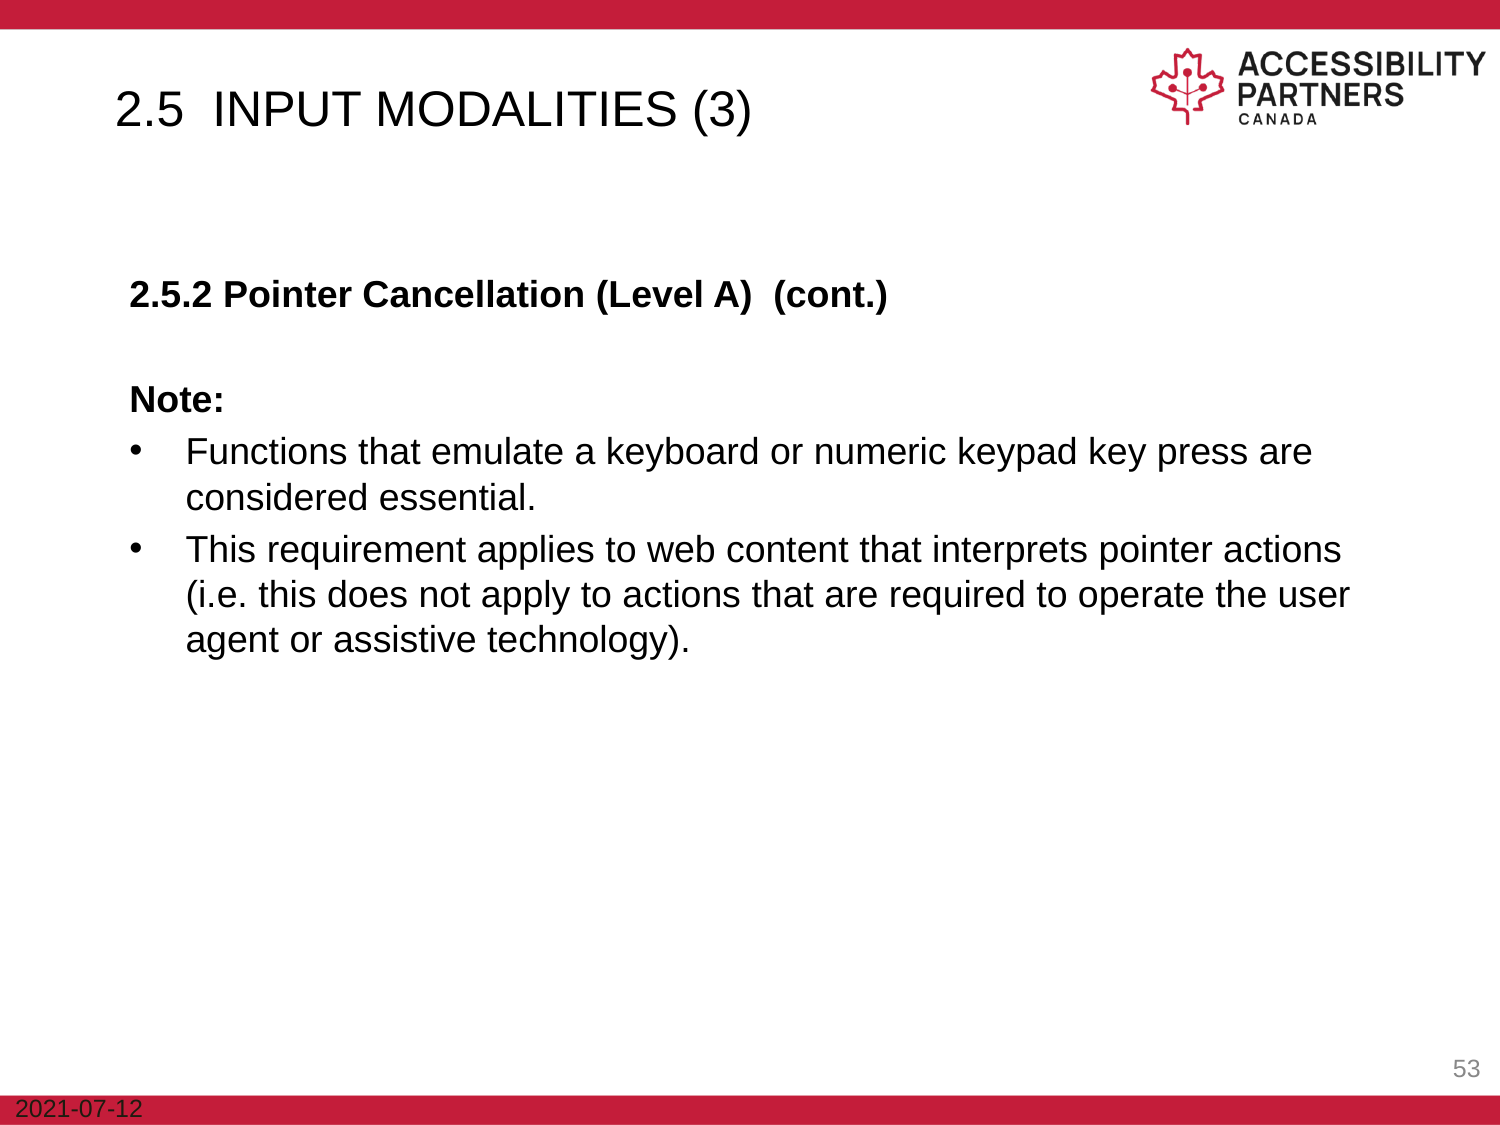

2.5  INPUT MODALITIES (3)
2.5.2 Pointer Cancellation (Level A)  (cont.)

Note:
Functions that emulate a keyboard or numeric keypad key press are considered essential.
This requirement applies to web content that interprets pointer actions (i.e. this does not apply to actions that are required to operate the user agent or assistive technology).
53
2021-07-12